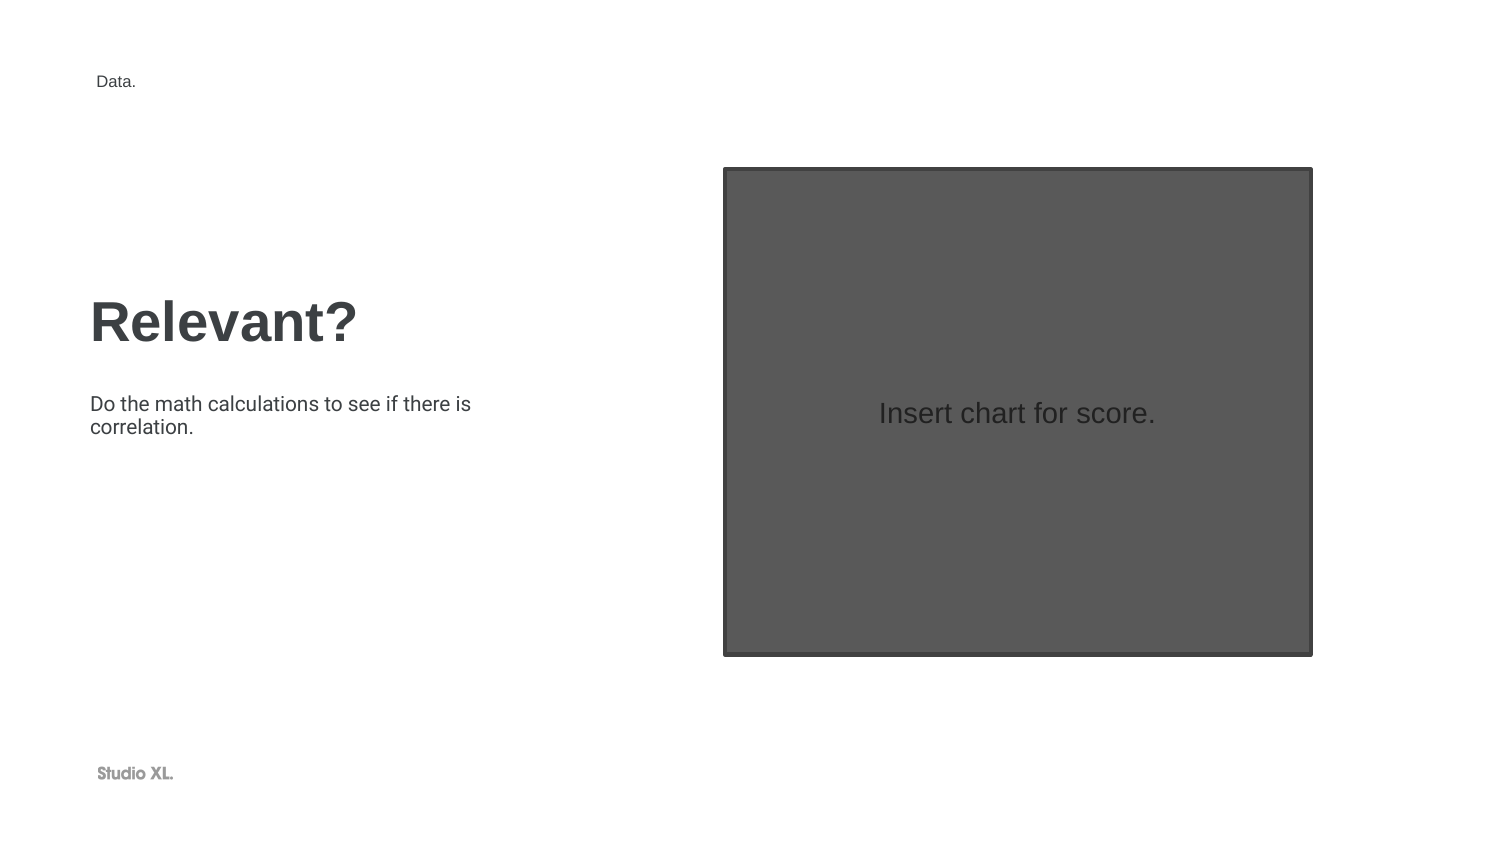

# Data.
Insert chart for score.
	Relevant?
	Do the math calculations to see if there is correlation.